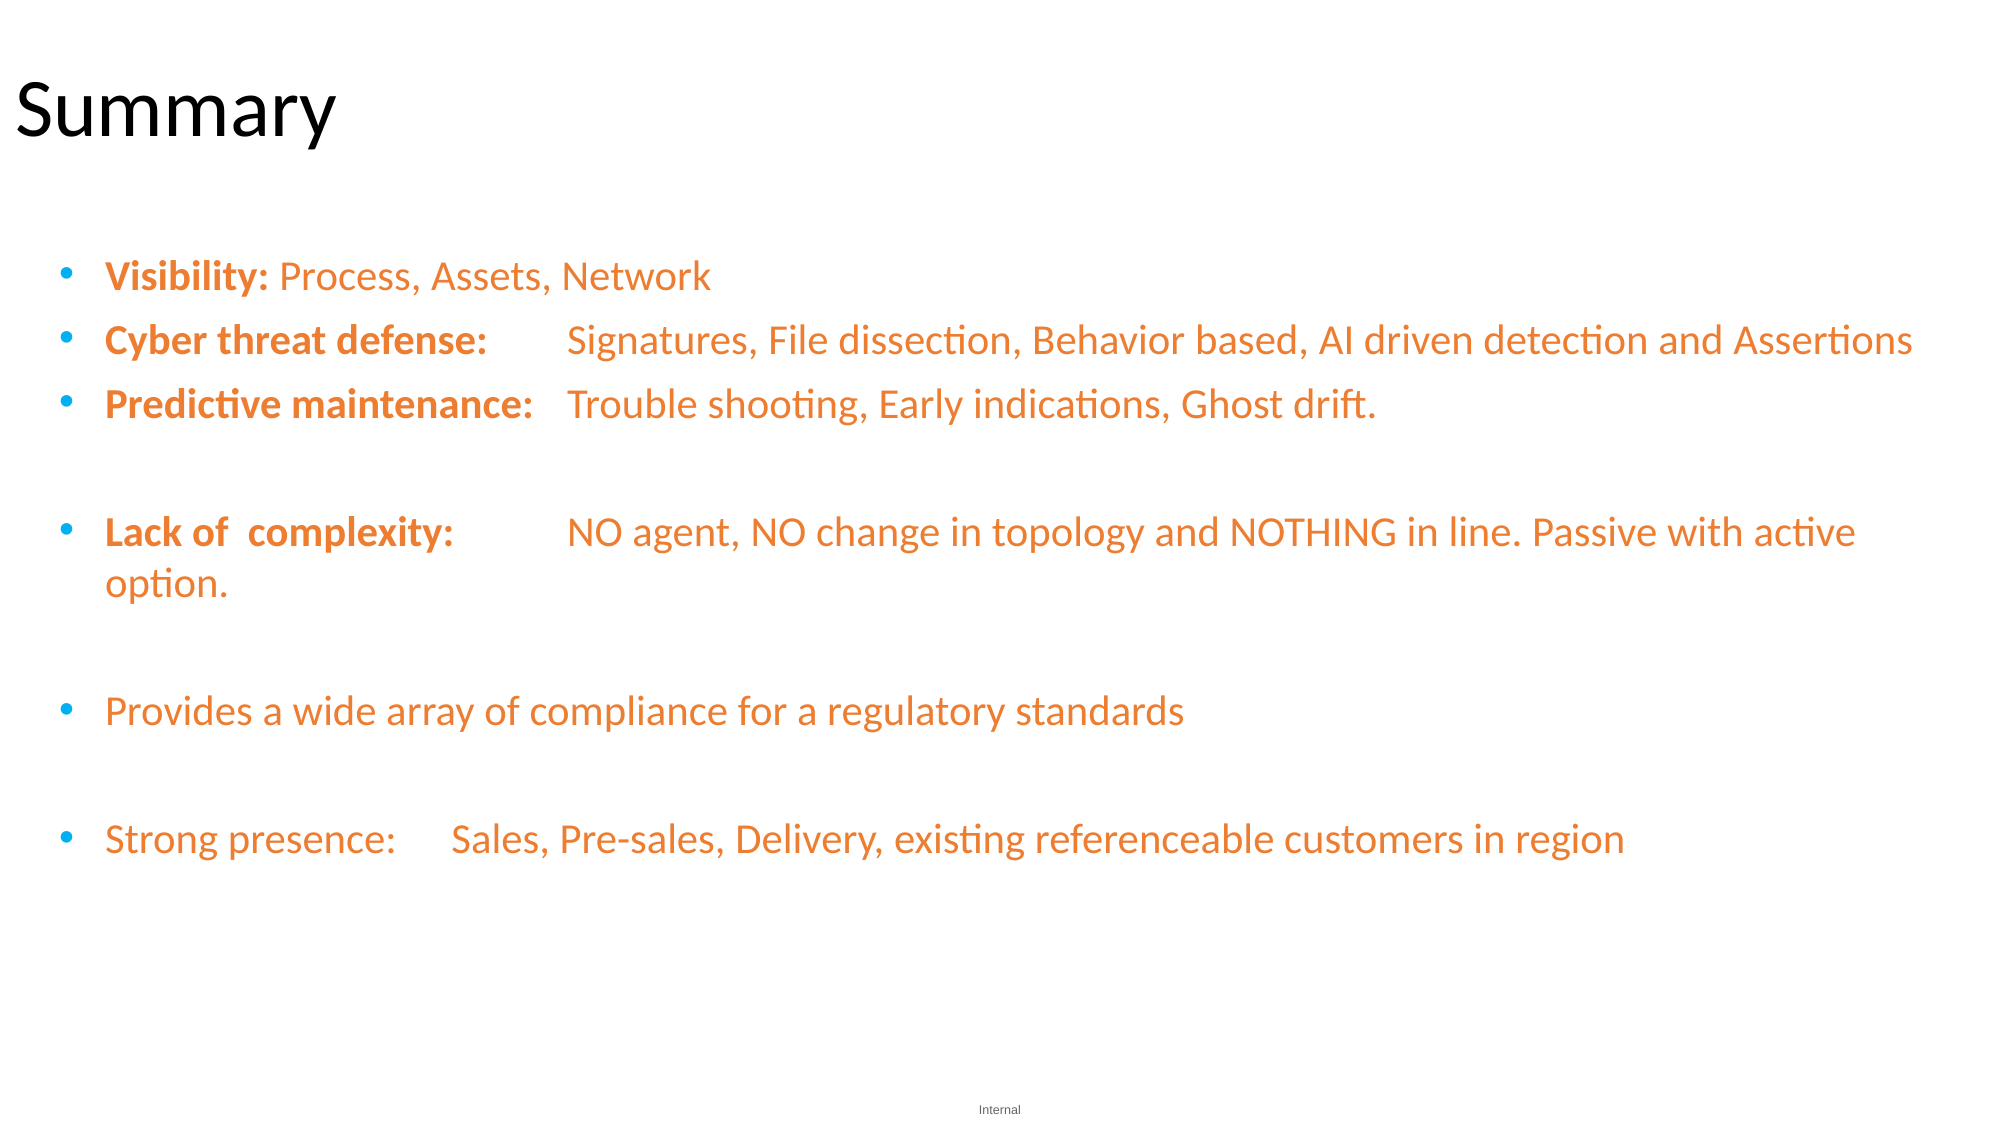

Summary
Visibility: Process, Assets, Network
Cyber threat defense:	Signatures, File dissection, Behavior based, AI driven detection and Assertions
Predictive maintenance:	Trouble shooting, Early indications, Ghost drift.

Lack of  complexity:	NO agent, NO change in topology and NOTHING in line. Passive with active option.

Provides a wide array of compliance for a regulatory standards

Strong presence: 	Sales, Pre-sales, Delivery, existing referenceable customers in region